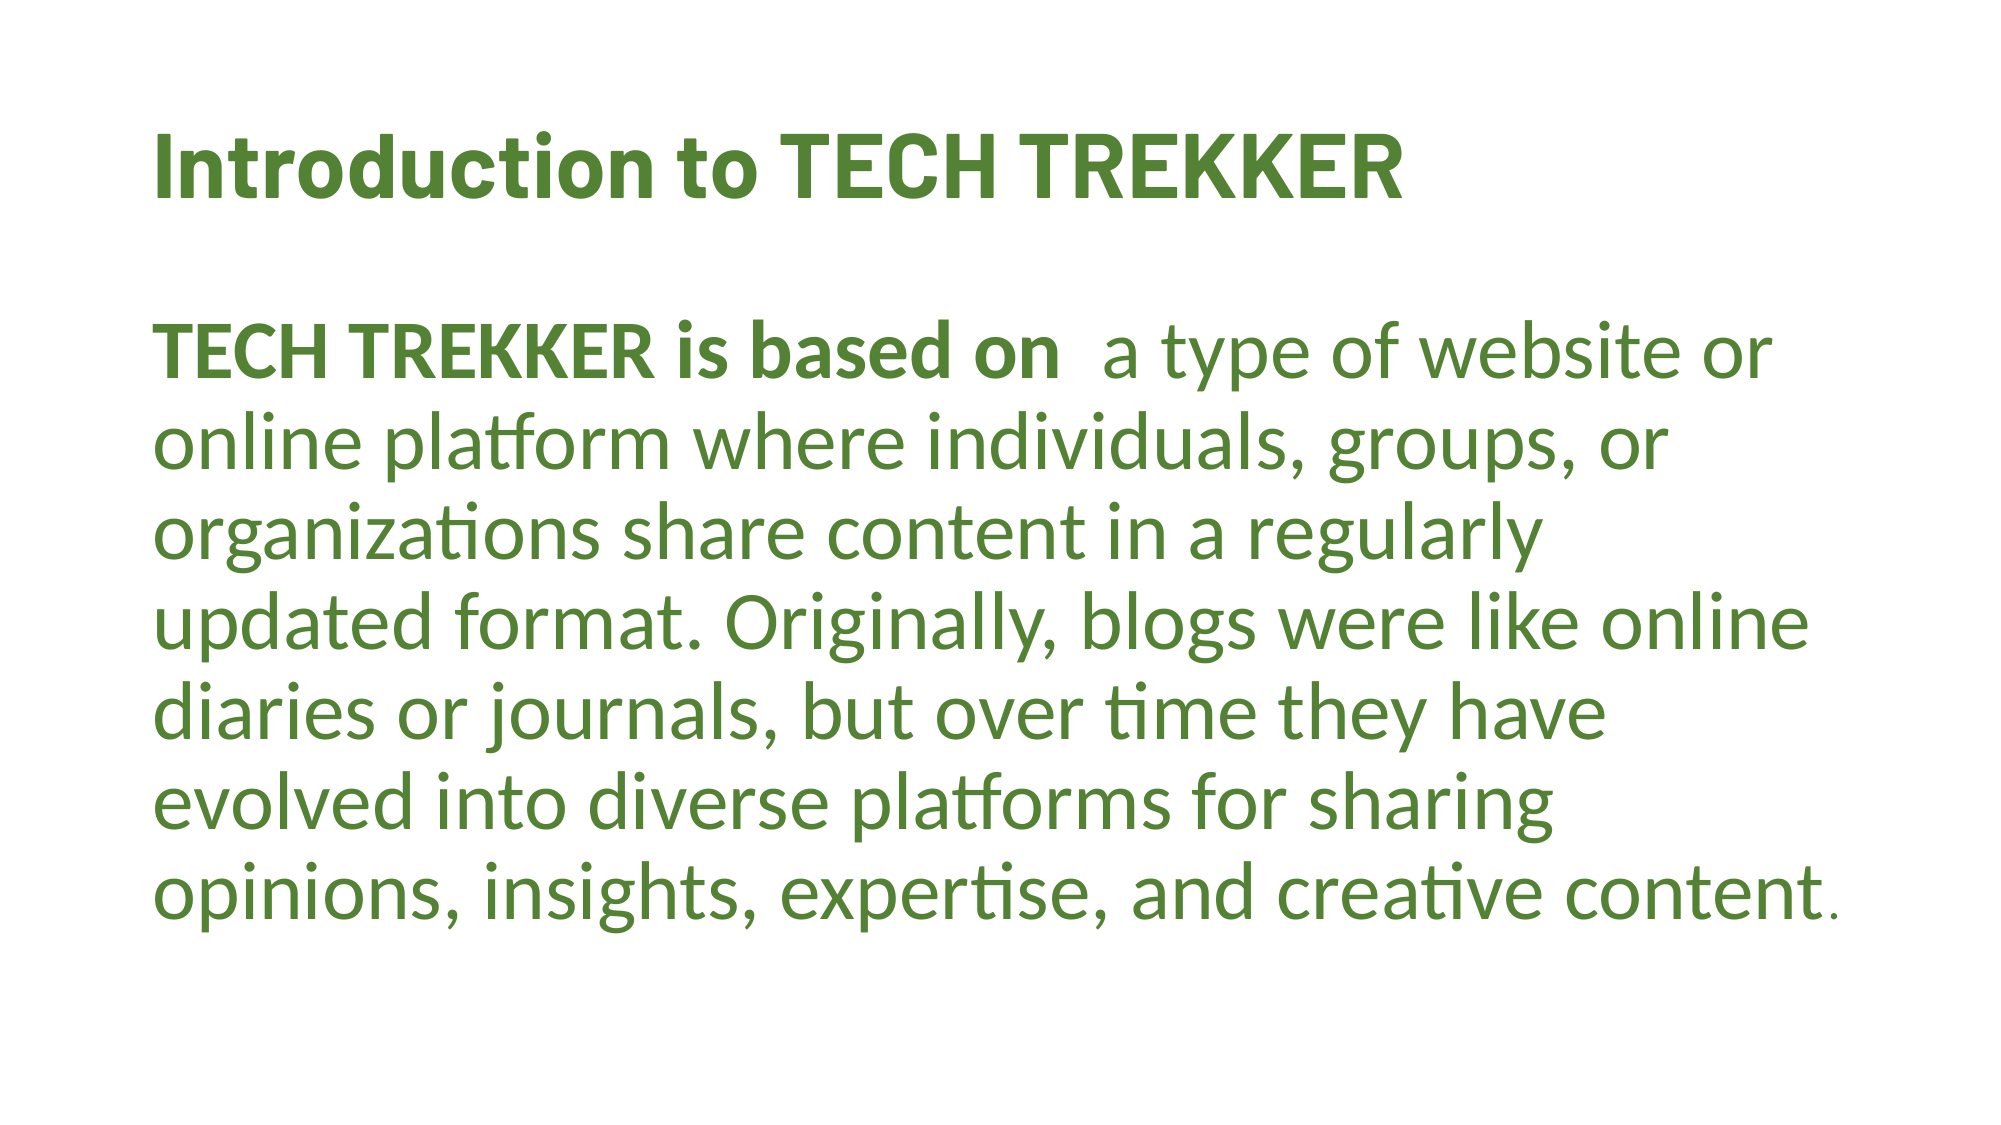

# Introduction to TECH TREKKER
TECH TREKKER is based on  a type of website or online platform where individuals, groups, or organizations share content in a regularly updated format. Originally, blogs were like online diaries or journals, but over time they have evolved into diverse platforms for sharing opinions, insights, expertise, and creative content.